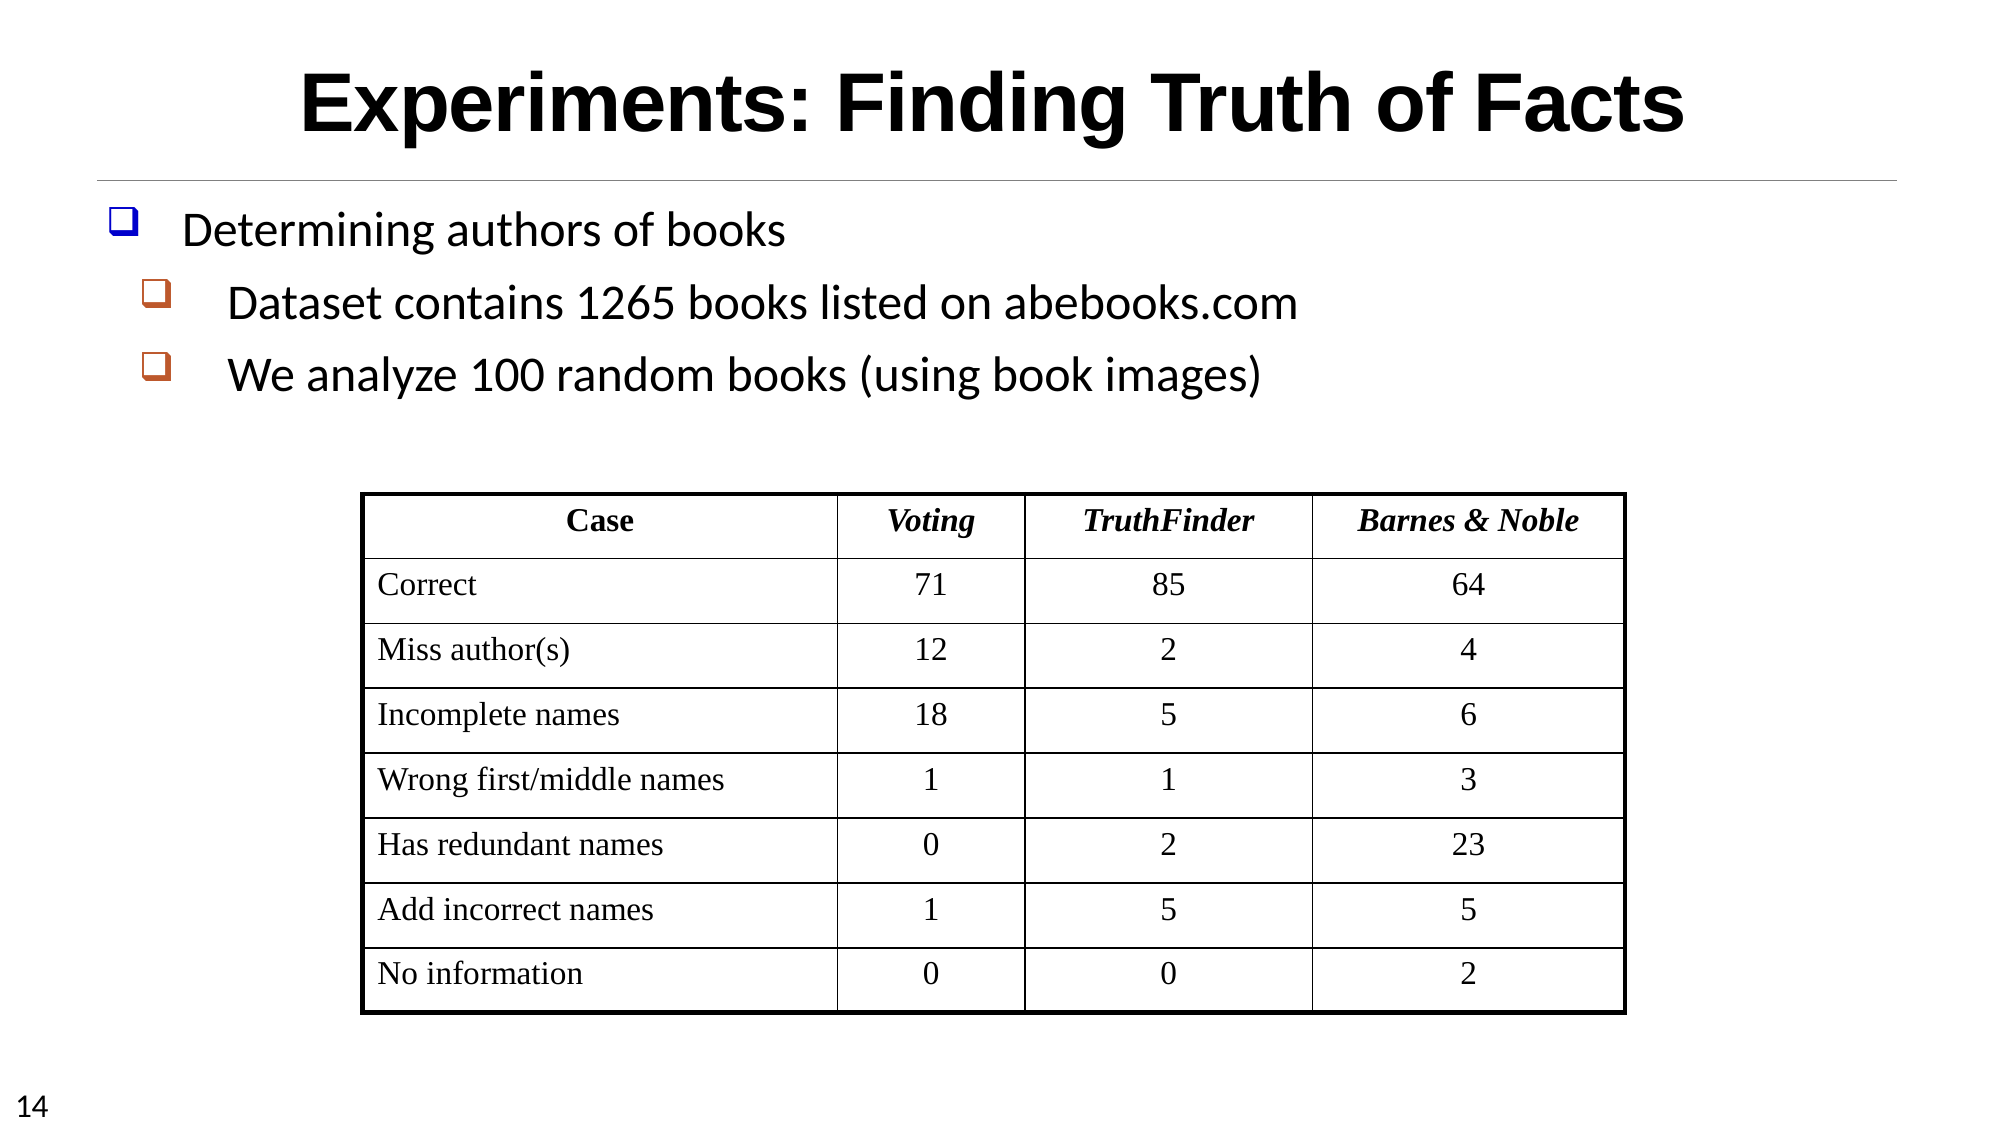

# Experiments: Finding Truth of Facts
Determining authors of books
Dataset contains 1265 books listed on abebooks.com
We analyze 100 random books (using book images)

| Case | Voting | TruthFinder | Barnes & Noble |
| --- | --- | --- | --- |
| Correct | 71 | 85 | 64 |
| Miss author(s) | 12 | 2 | 4 |
| Incomplete names | 18 | 5 | 6 |
| Wrong first/middle names | 1 | 1 | 3 |
| Has redundant names | 0 | 2 | 23 |
| Add incorrect names | 1 | 5 | 5 |
| No information | 0 | 0 | 2 |